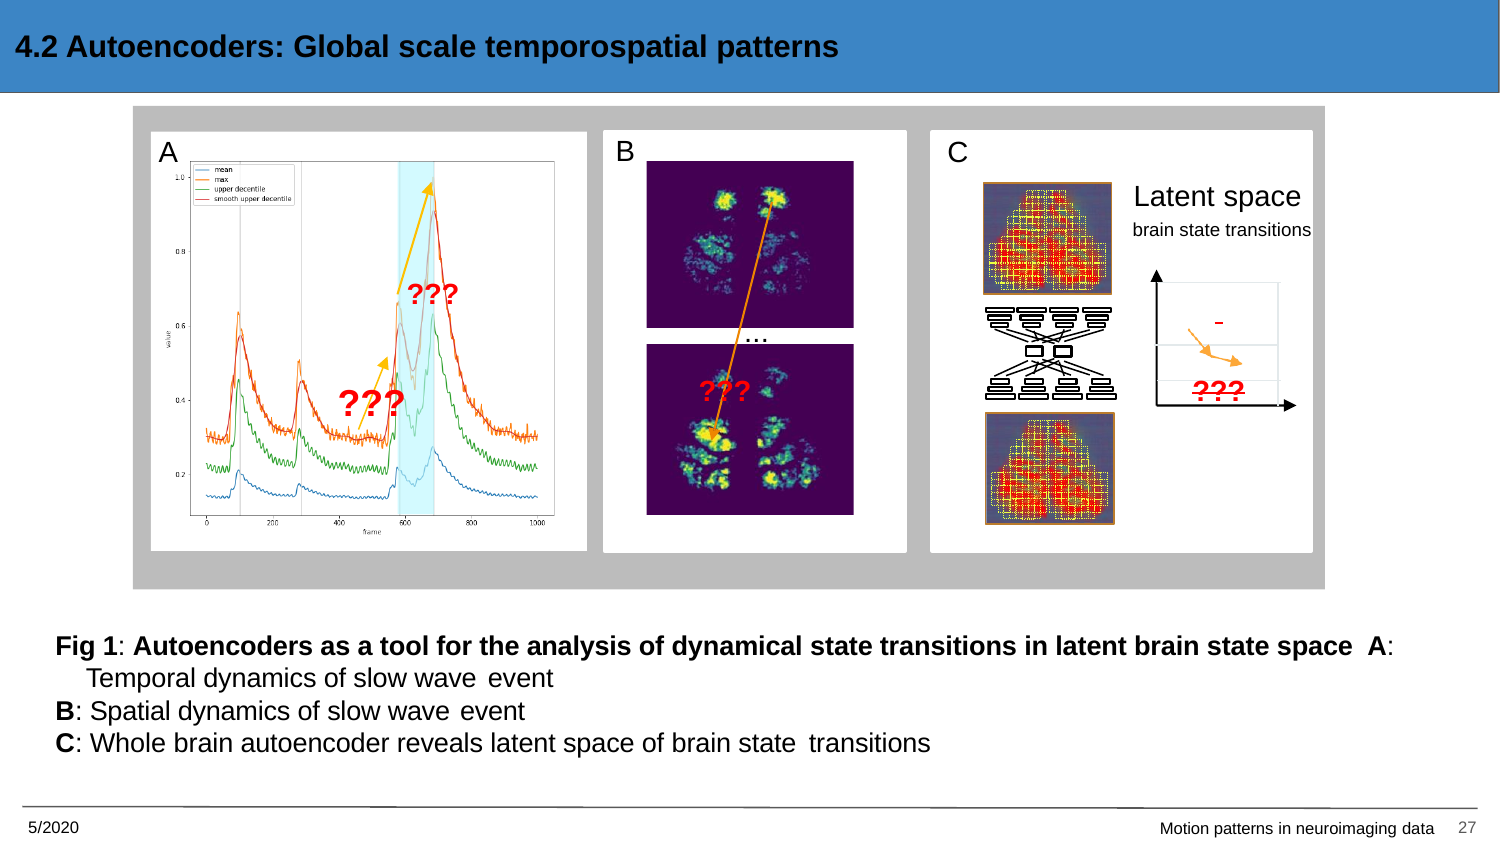

# 4.2 Autoencoders: Global scale temporospatial patterns

B

...
???
C
Latent space
brain state transitions

 	???
A

???
???
Fig 1: Autoencoders as a tool for the analysis of dynamical state transitions in latent brain state space  A: Temporal dynamics of slow wave event
B: Spatial dynamics of slow wave event
C: Whole brain autoencoder reveals latent space of brain state transitions
5/2020
27
Motion patterns in neuroimaging data